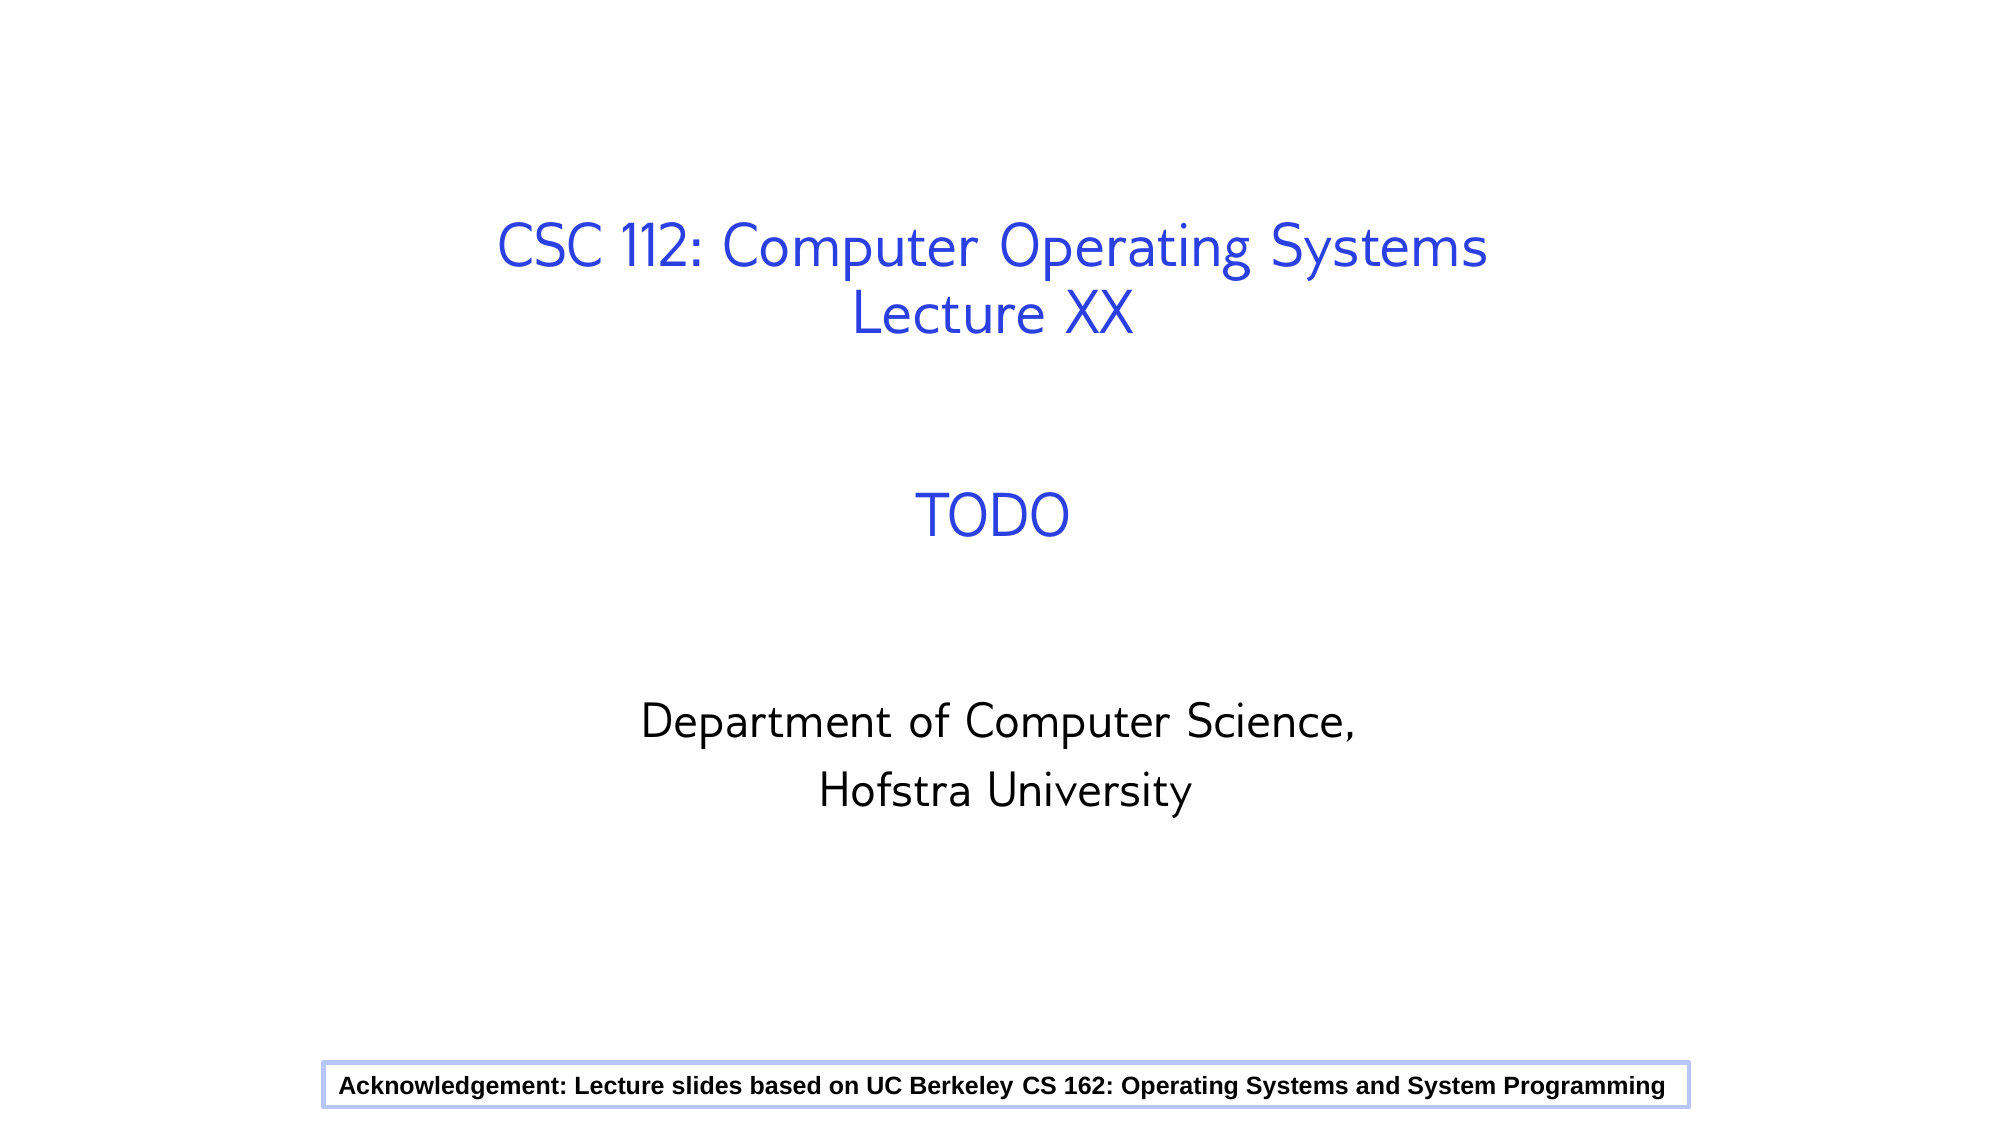

# CSC 112: Computer Operating Systems Lecture XX TODO
Department of Computer Science,
Hofstra University
Acknowledgement: Lecture slides based on UC Berkeley CS 162: Operating Systems and System Programming